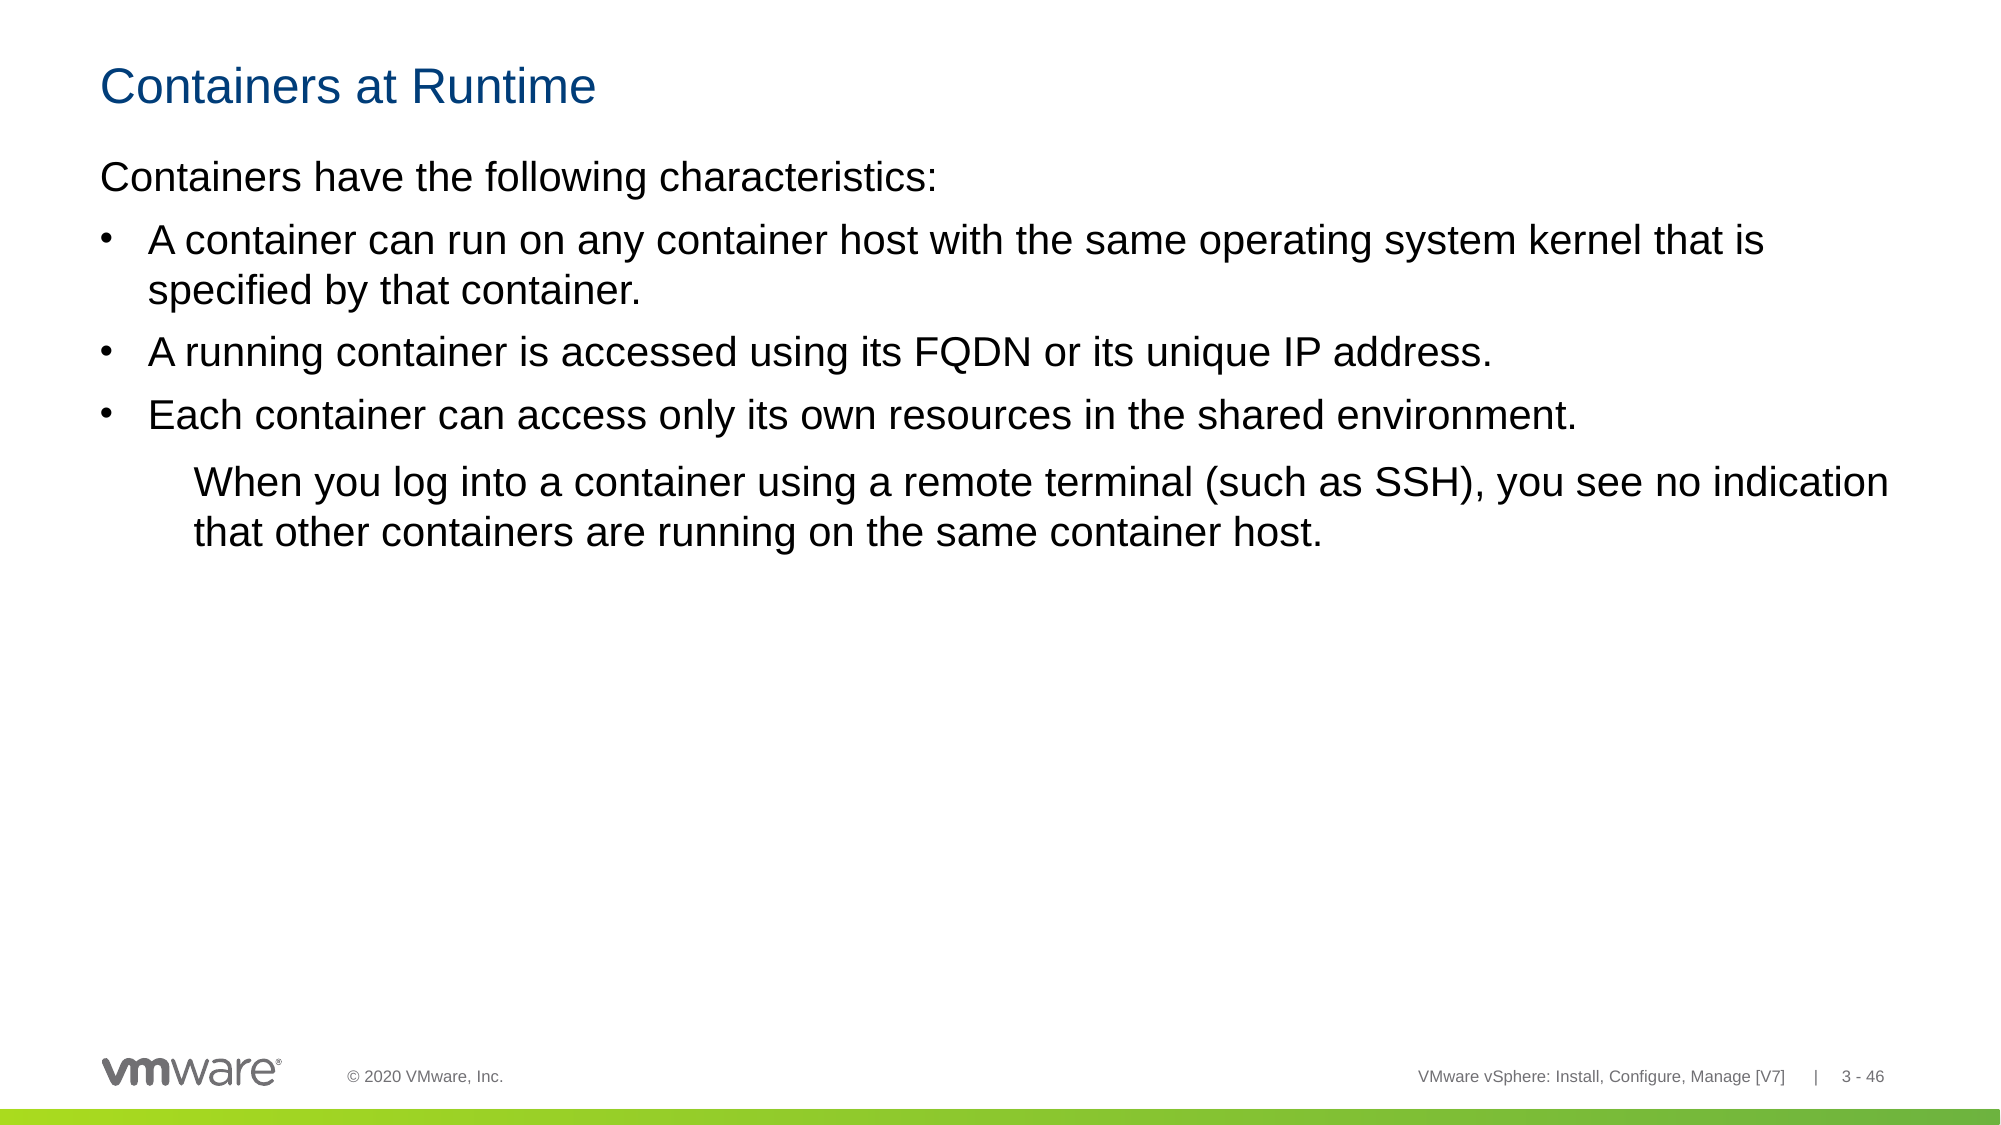

# Containers at Runtime
Containers have the following characteristics:
A container can run on any container host with the same operating system kernel that is specified by that container.
A running container is accessed using its FQDN or its unique IP address.
Each container can access only its own resources in the shared environment.
When you log into a container using a remote terminal (such as SSH), you see no indication that other containers are running on the same container host.
VMware vSphere: Install, Configure, Manage [V7]      |     3 - 46